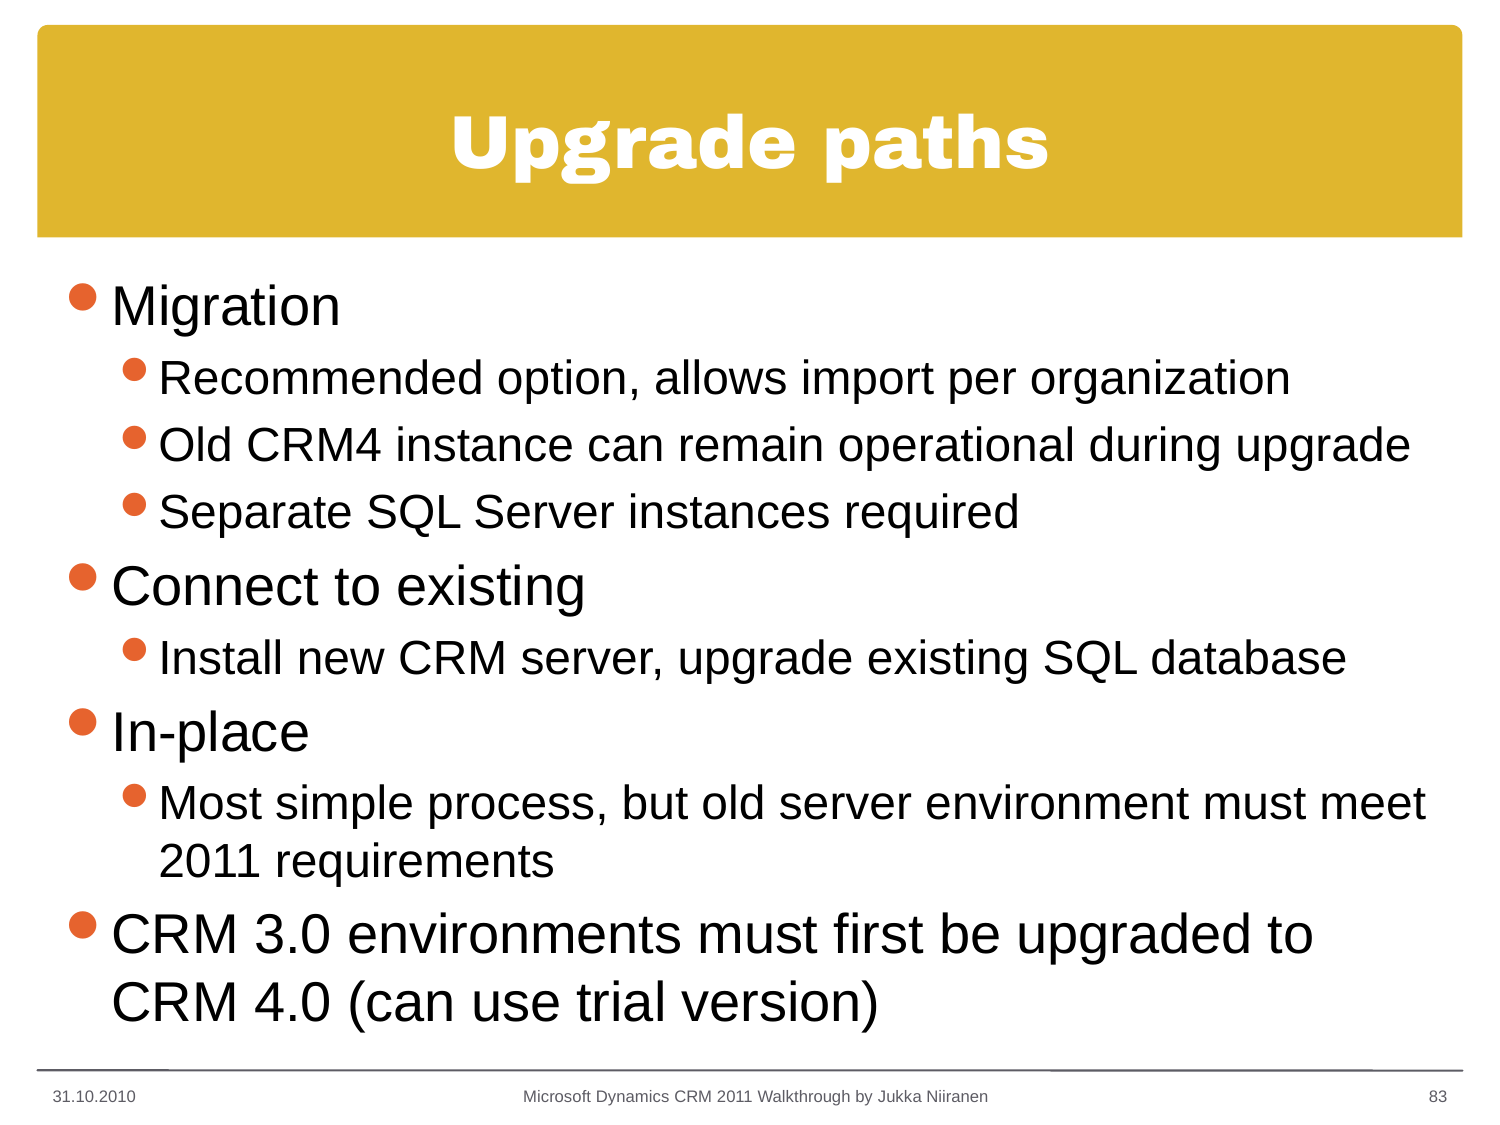

# Upgrade paths
Migration
Recommended option, allows import per organization
Old CRM4 instance can remain operational during upgrade
Separate SQL Server instances required
Connect to existing
Install new CRM server, upgrade existing SQL database
In-place
Most simple process, but old server environment must meet 2011 requirements
CRM 3.0 environments must first be upgraded to CRM 4.0 (can use trial version)
31.10.2010
Microsoft Dynamics CRM 2011 Walkthrough by Jukka Niiranen
83